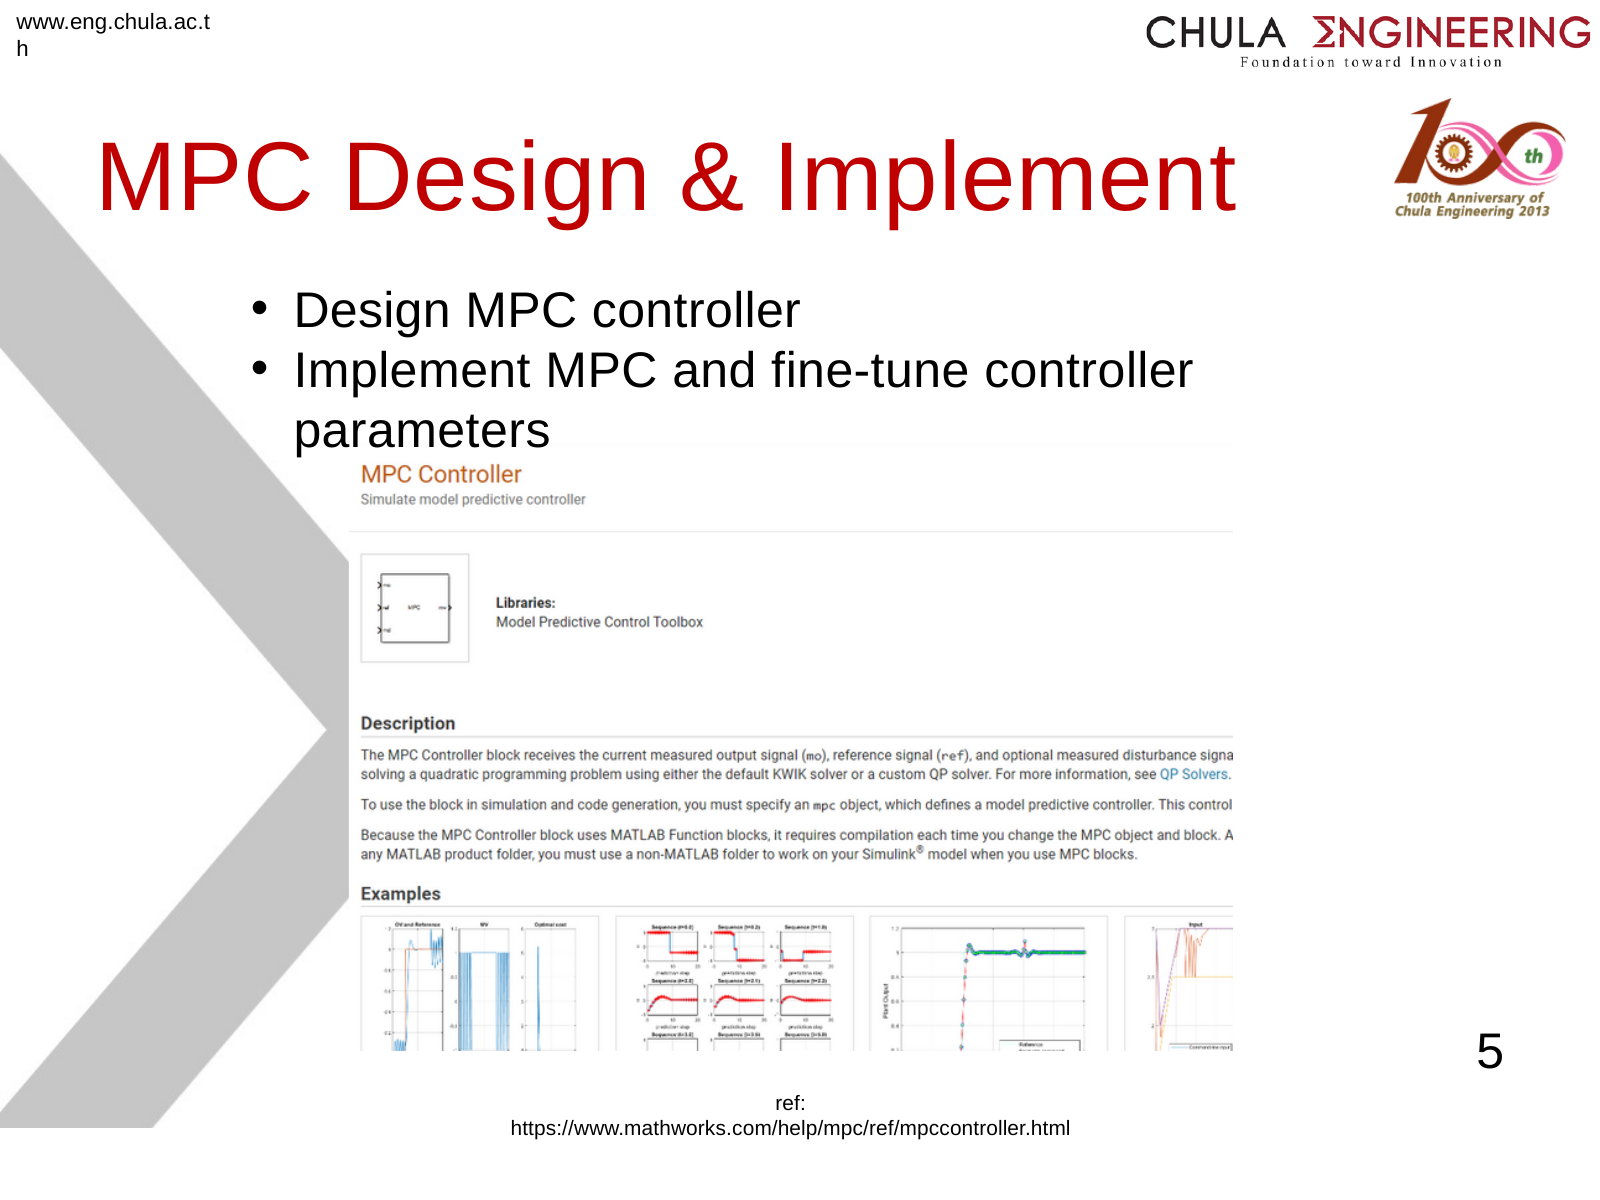

www.eng.chula.ac.th

MPC Design & Implement

Design MPC controller
Implement MPC and fine-tune controller parameters

5
ref: https://www.mathworks.com/help/mpc/ref/mpccontroller.html